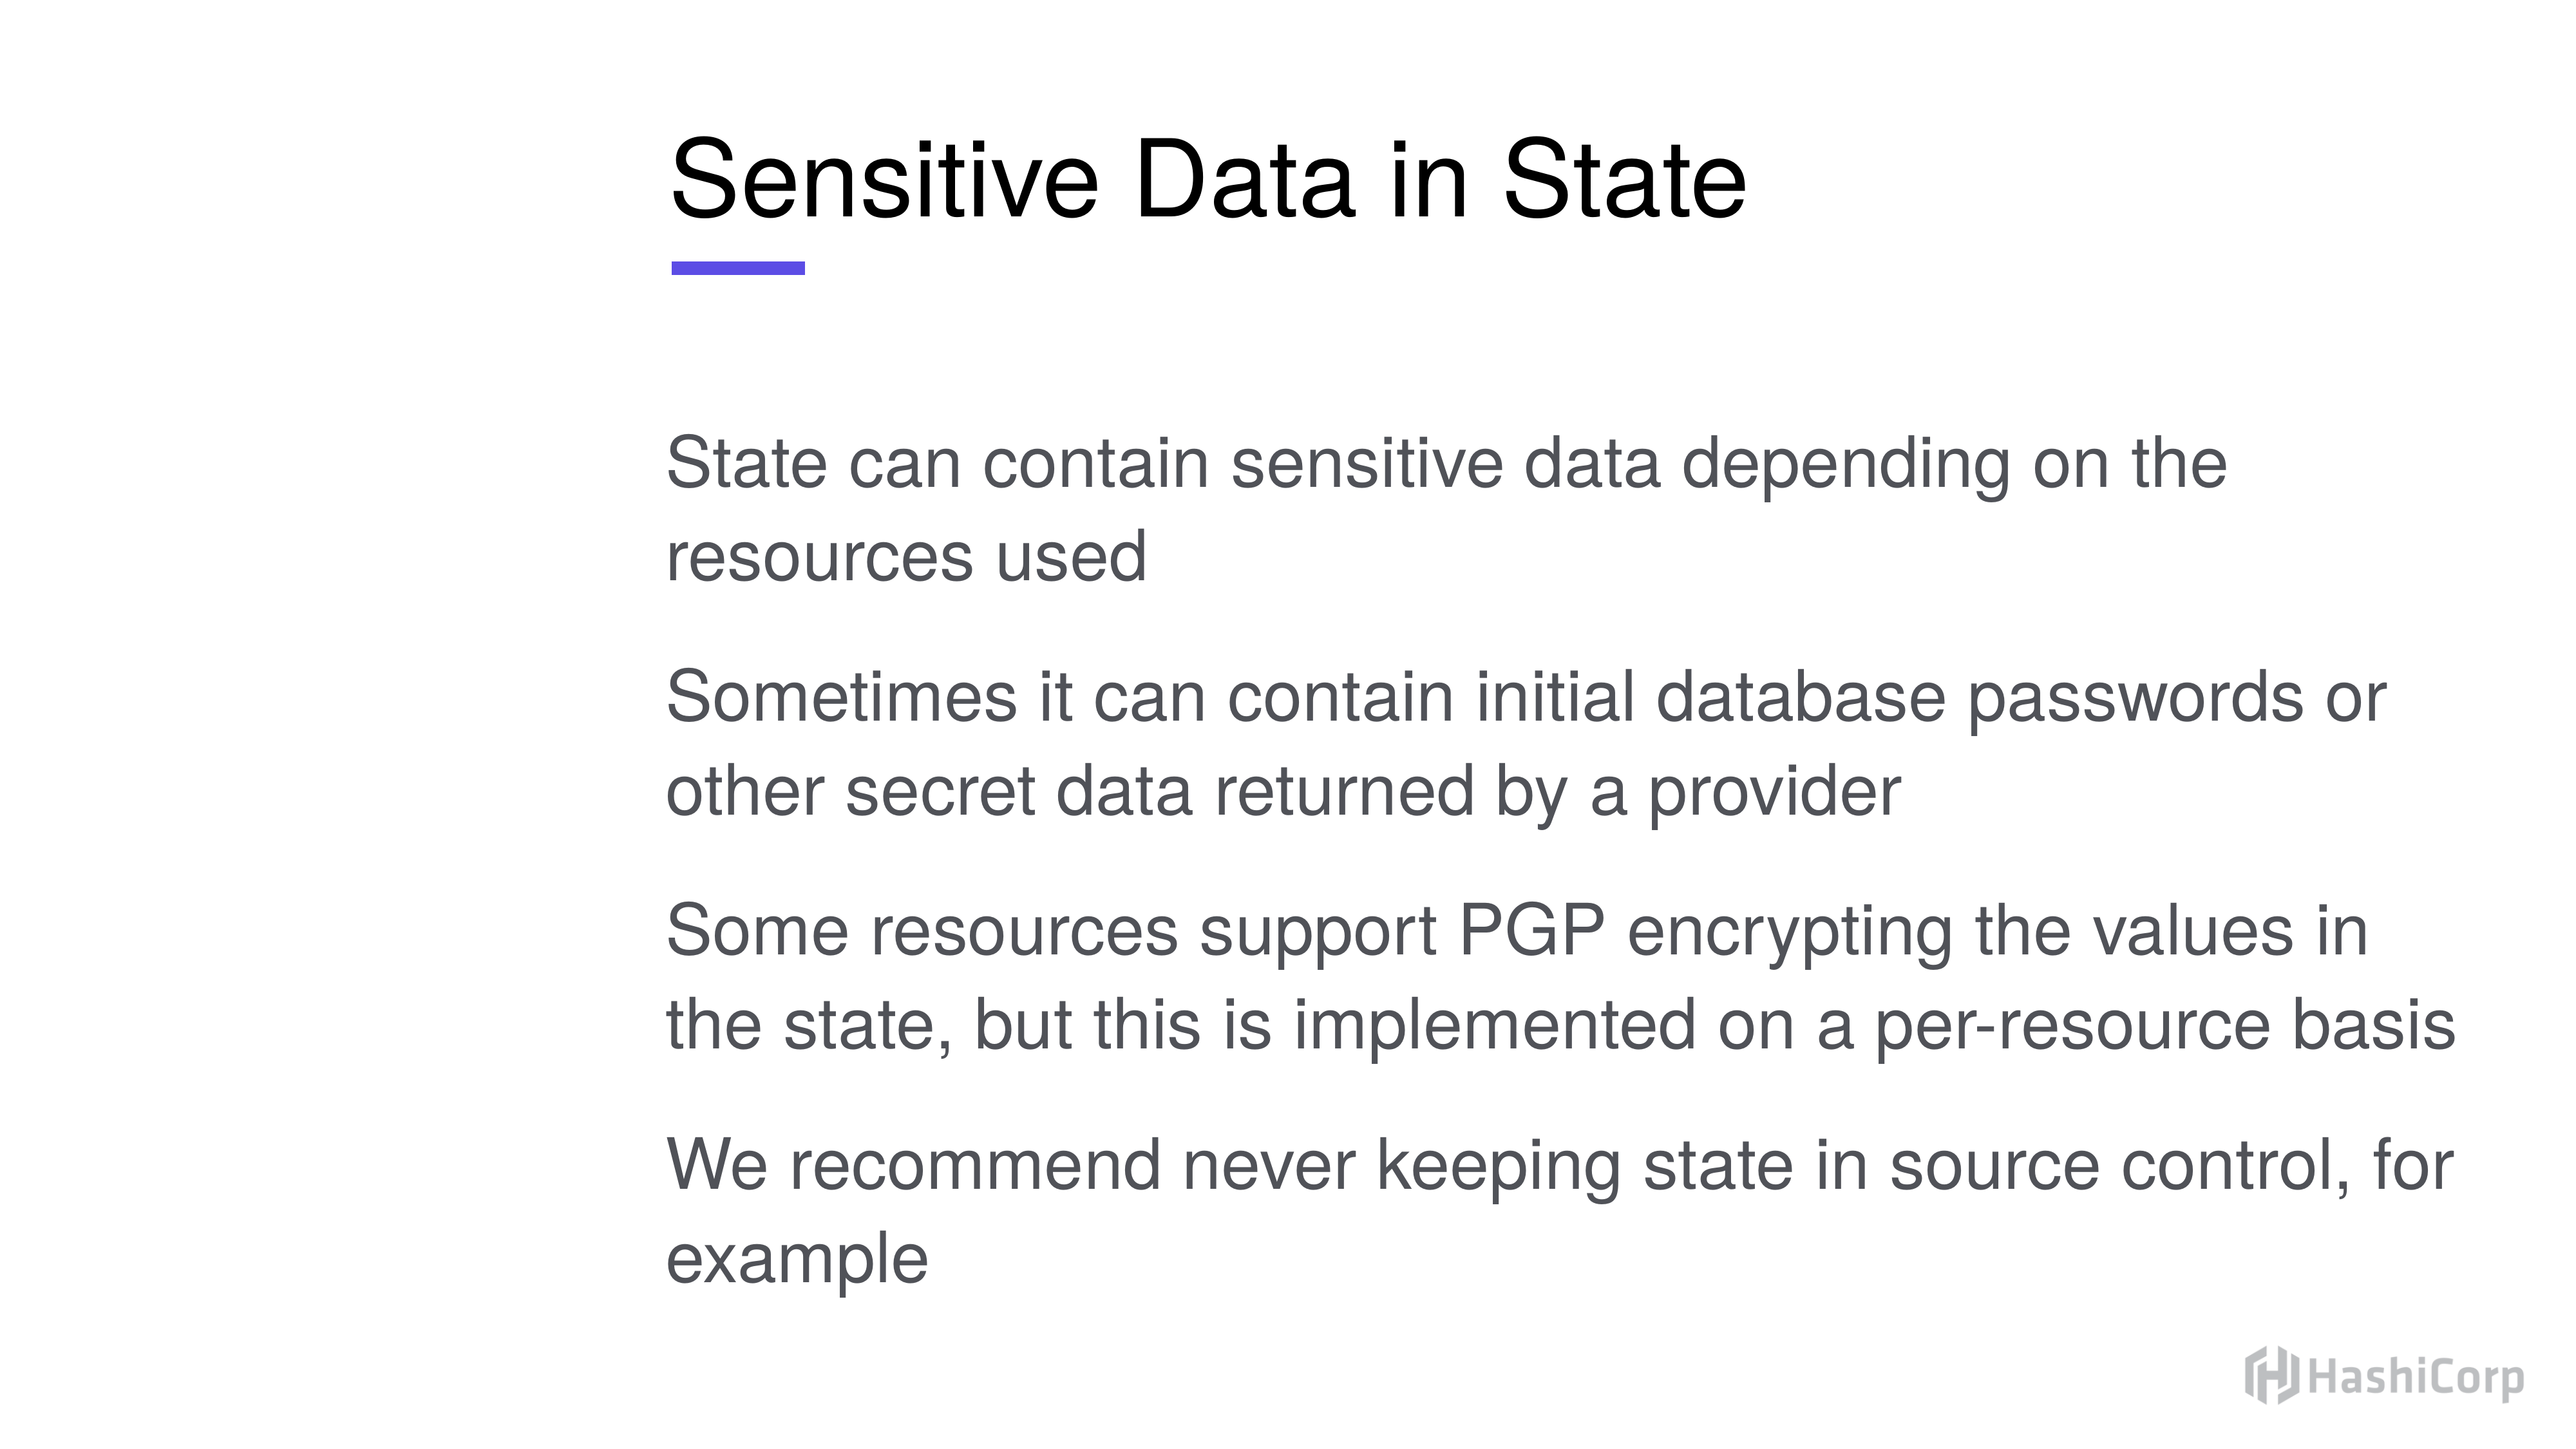

# Sensitive Data in State
State can contain sensitive data depending on the resources used
Sometimes it can contain initial database passwords or other secret data returned by a provider
Some resources support PGP encrypting the values in the state, but this is implemented on a per-resource basis
We recommend never keeping state in source control, for example
256